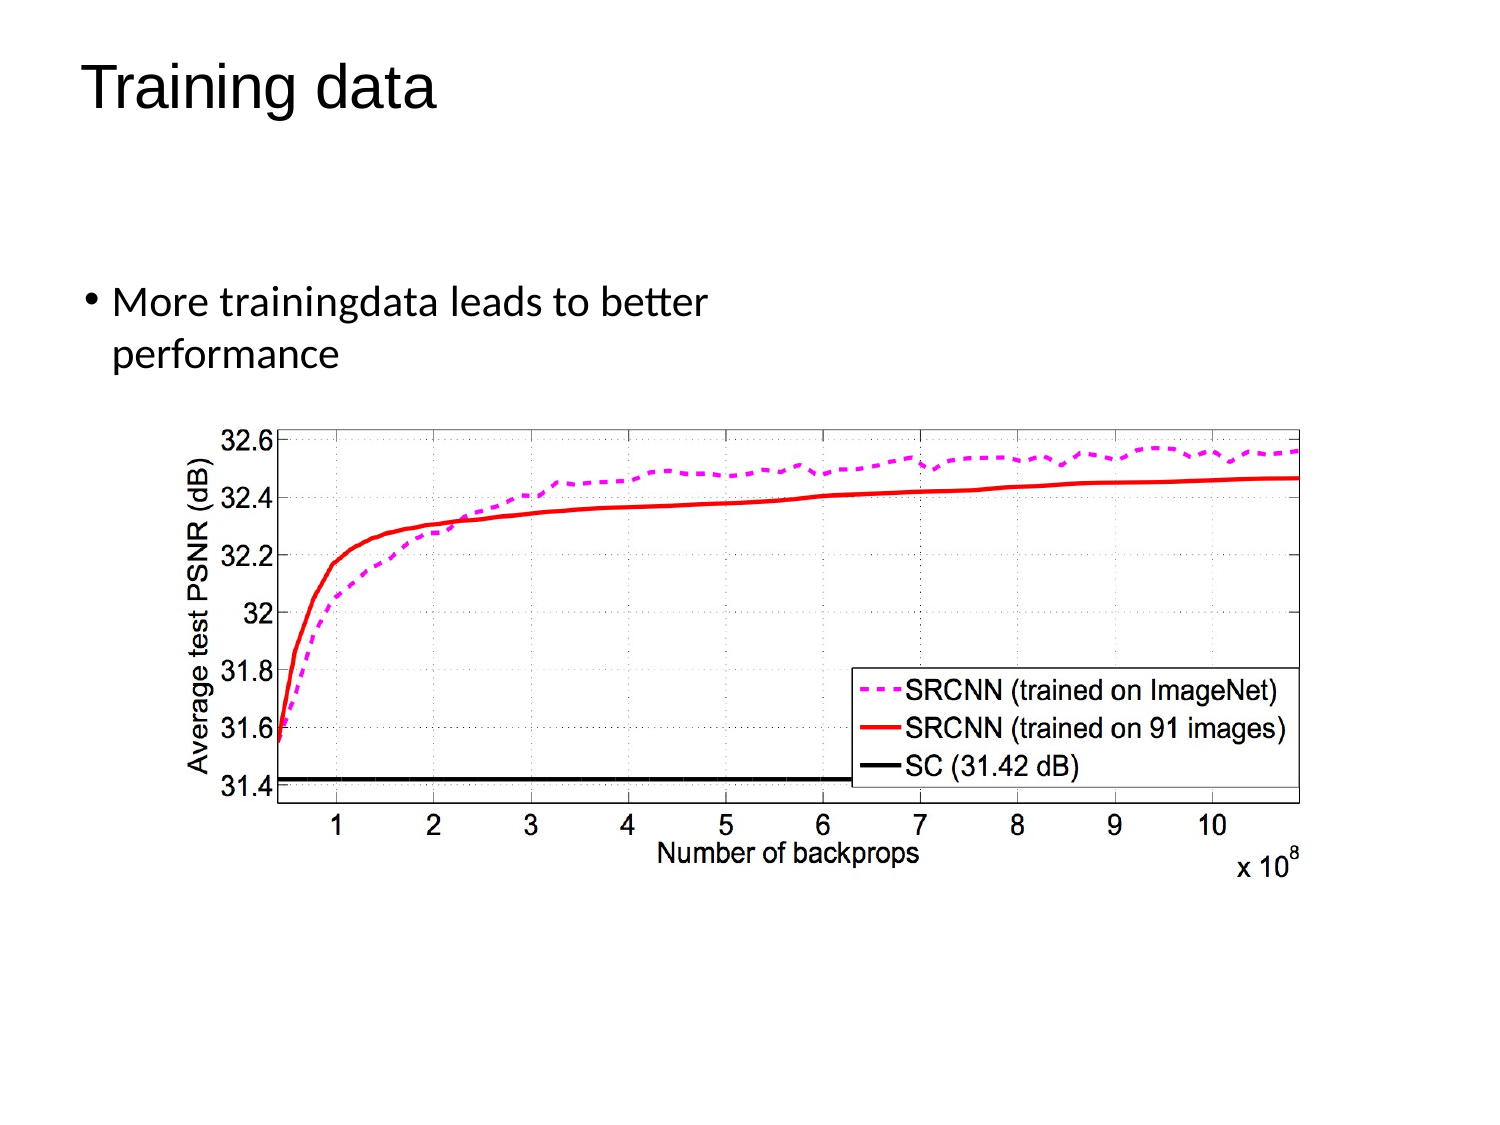

# Training data
More trainingdata leads to better performance